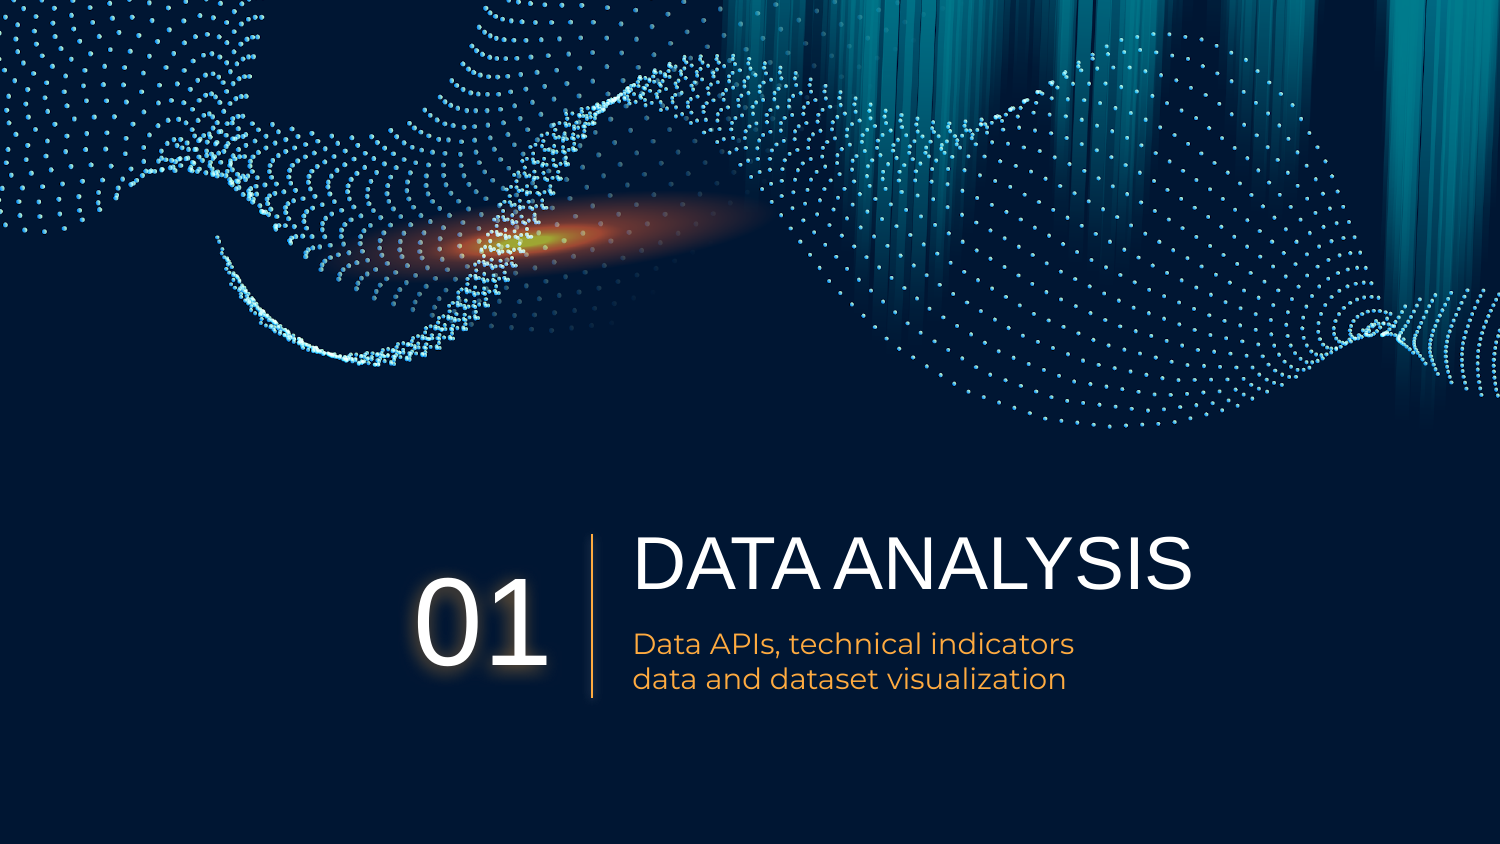

# DATA ANALYSIS
01
Data APIs, technical indicators data and dataset visualization